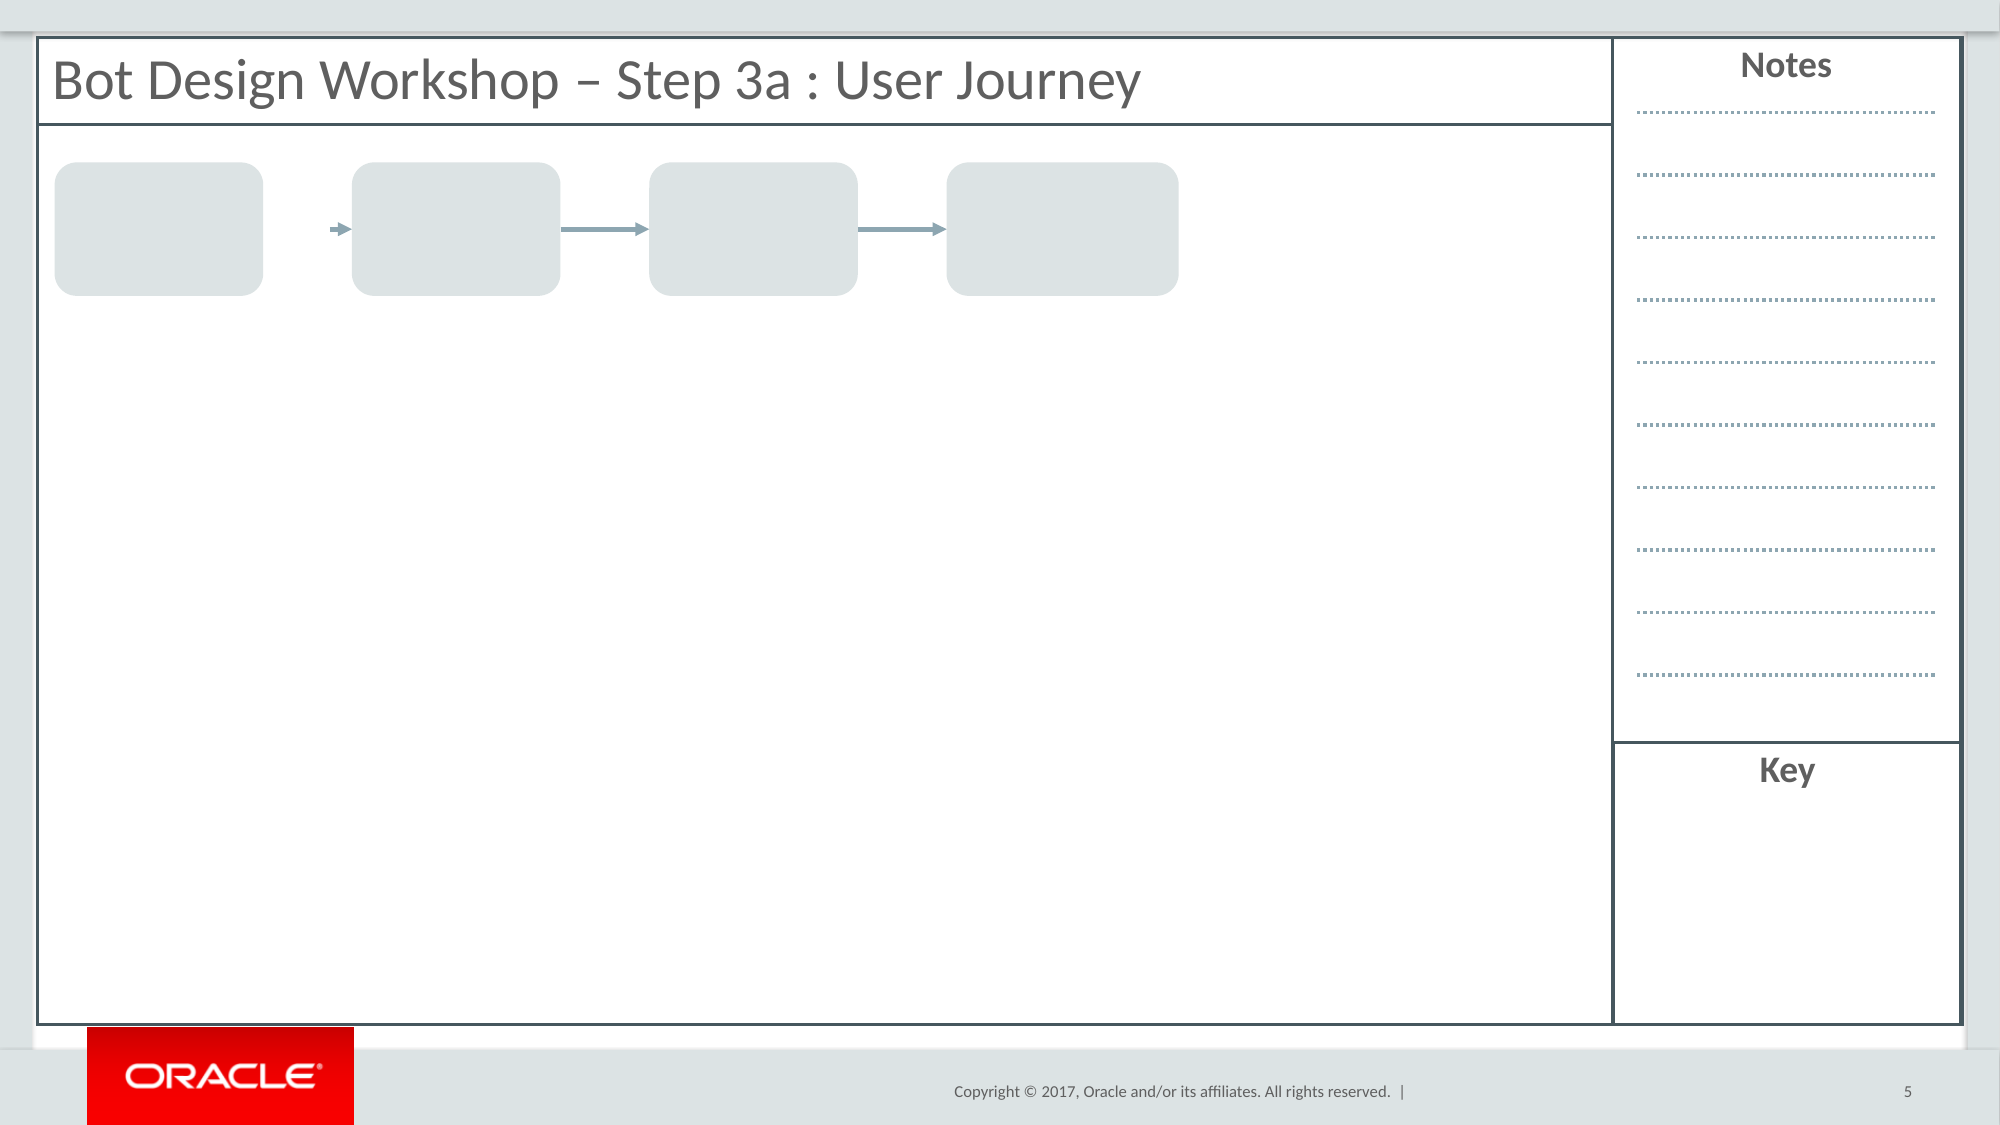

To be printed A3

Bot Design Workshop – Step 3a : User Journey
Notes

Key

5